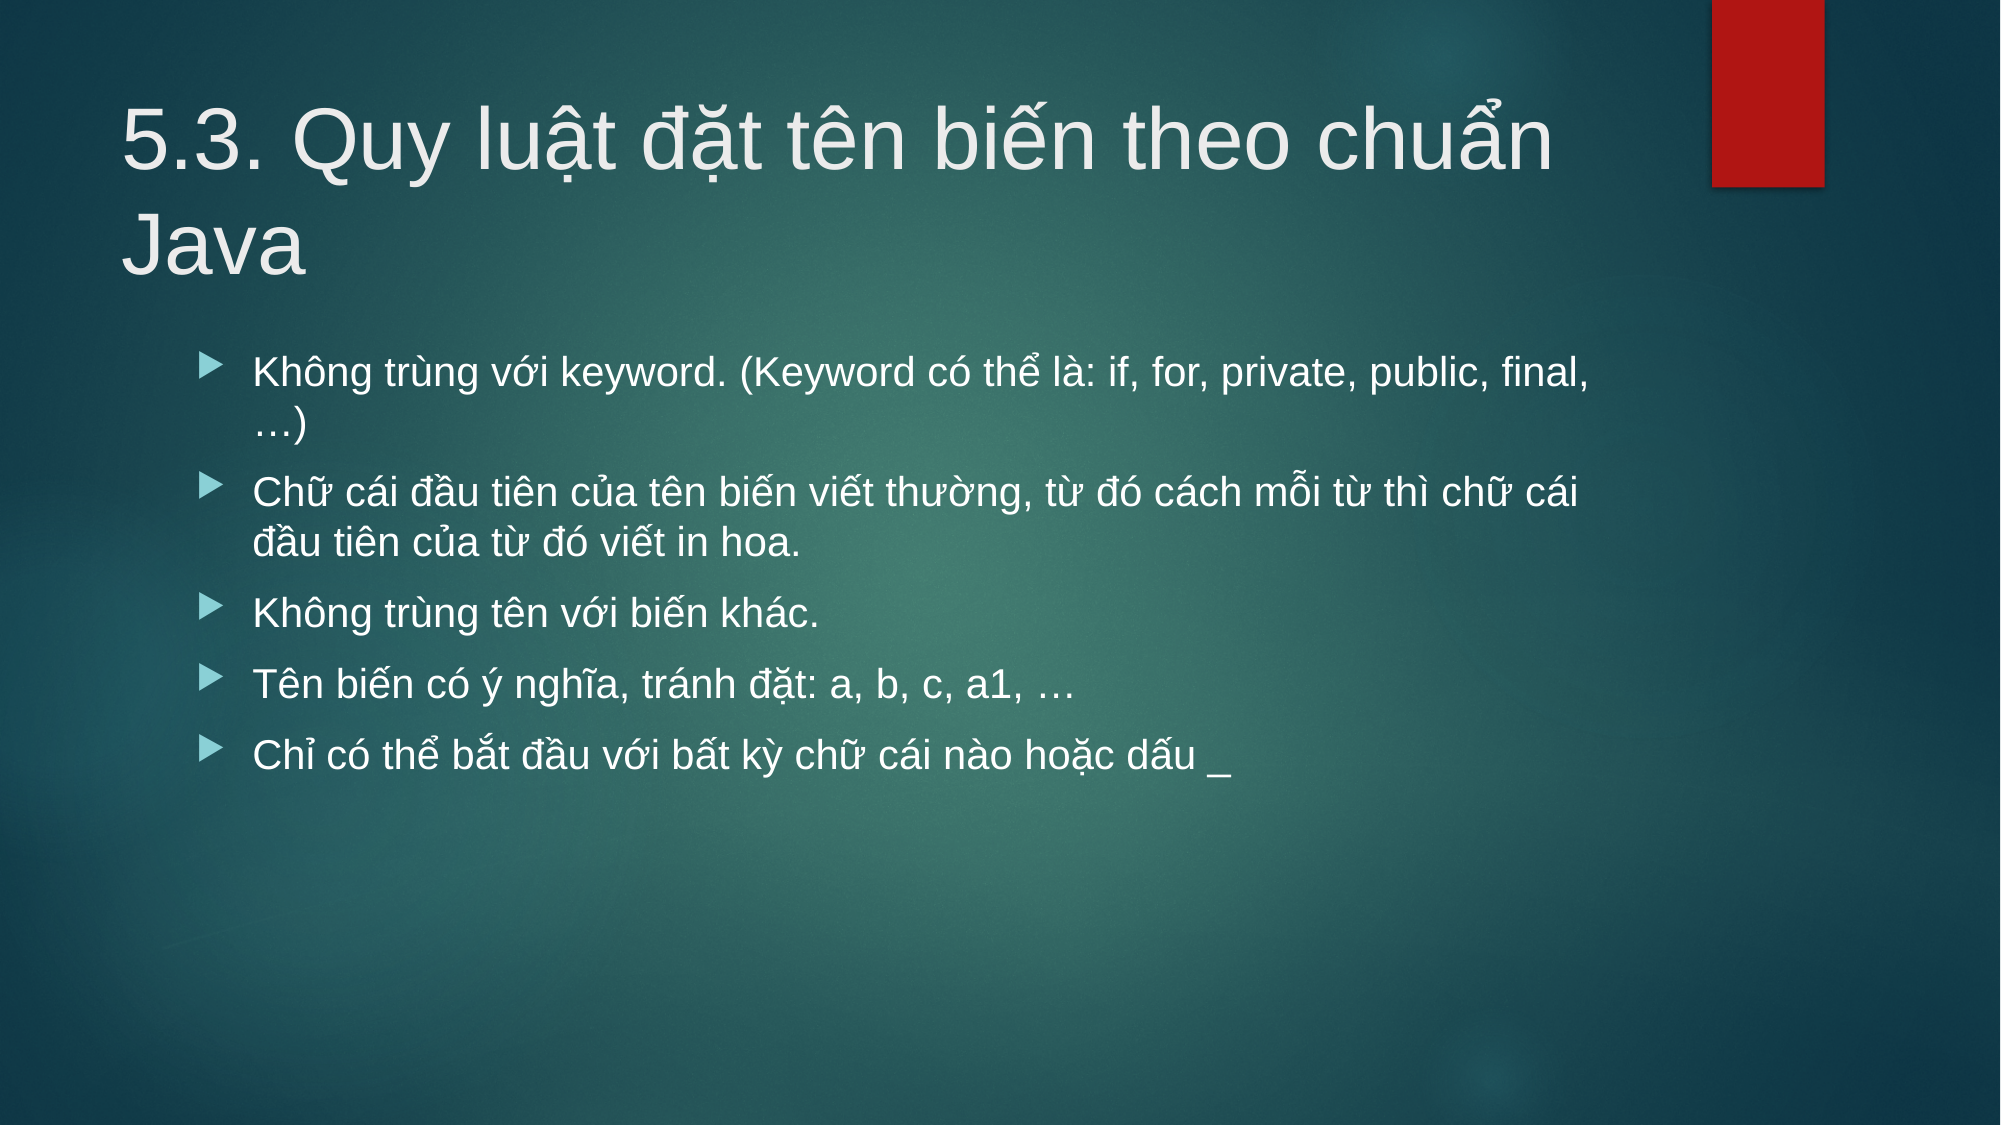

# 5.3. Quy luật đặt tên biến theo chuẩn Java
Không trùng với keyword. (Keyword có thể là: if, for, private, public, final, …)
Chữ cái đầu tiên của tên biến viết thường, từ đó cách mỗi từ thì chữ cái đầu tiên của từ đó viết in hoa.
Không trùng tên với biến khác.
Tên biến có ý nghĩa, tránh đặt: a, b, c, a1, …
Chỉ có thể bắt đầu với bất kỳ chữ cái nào hoặc dấu _